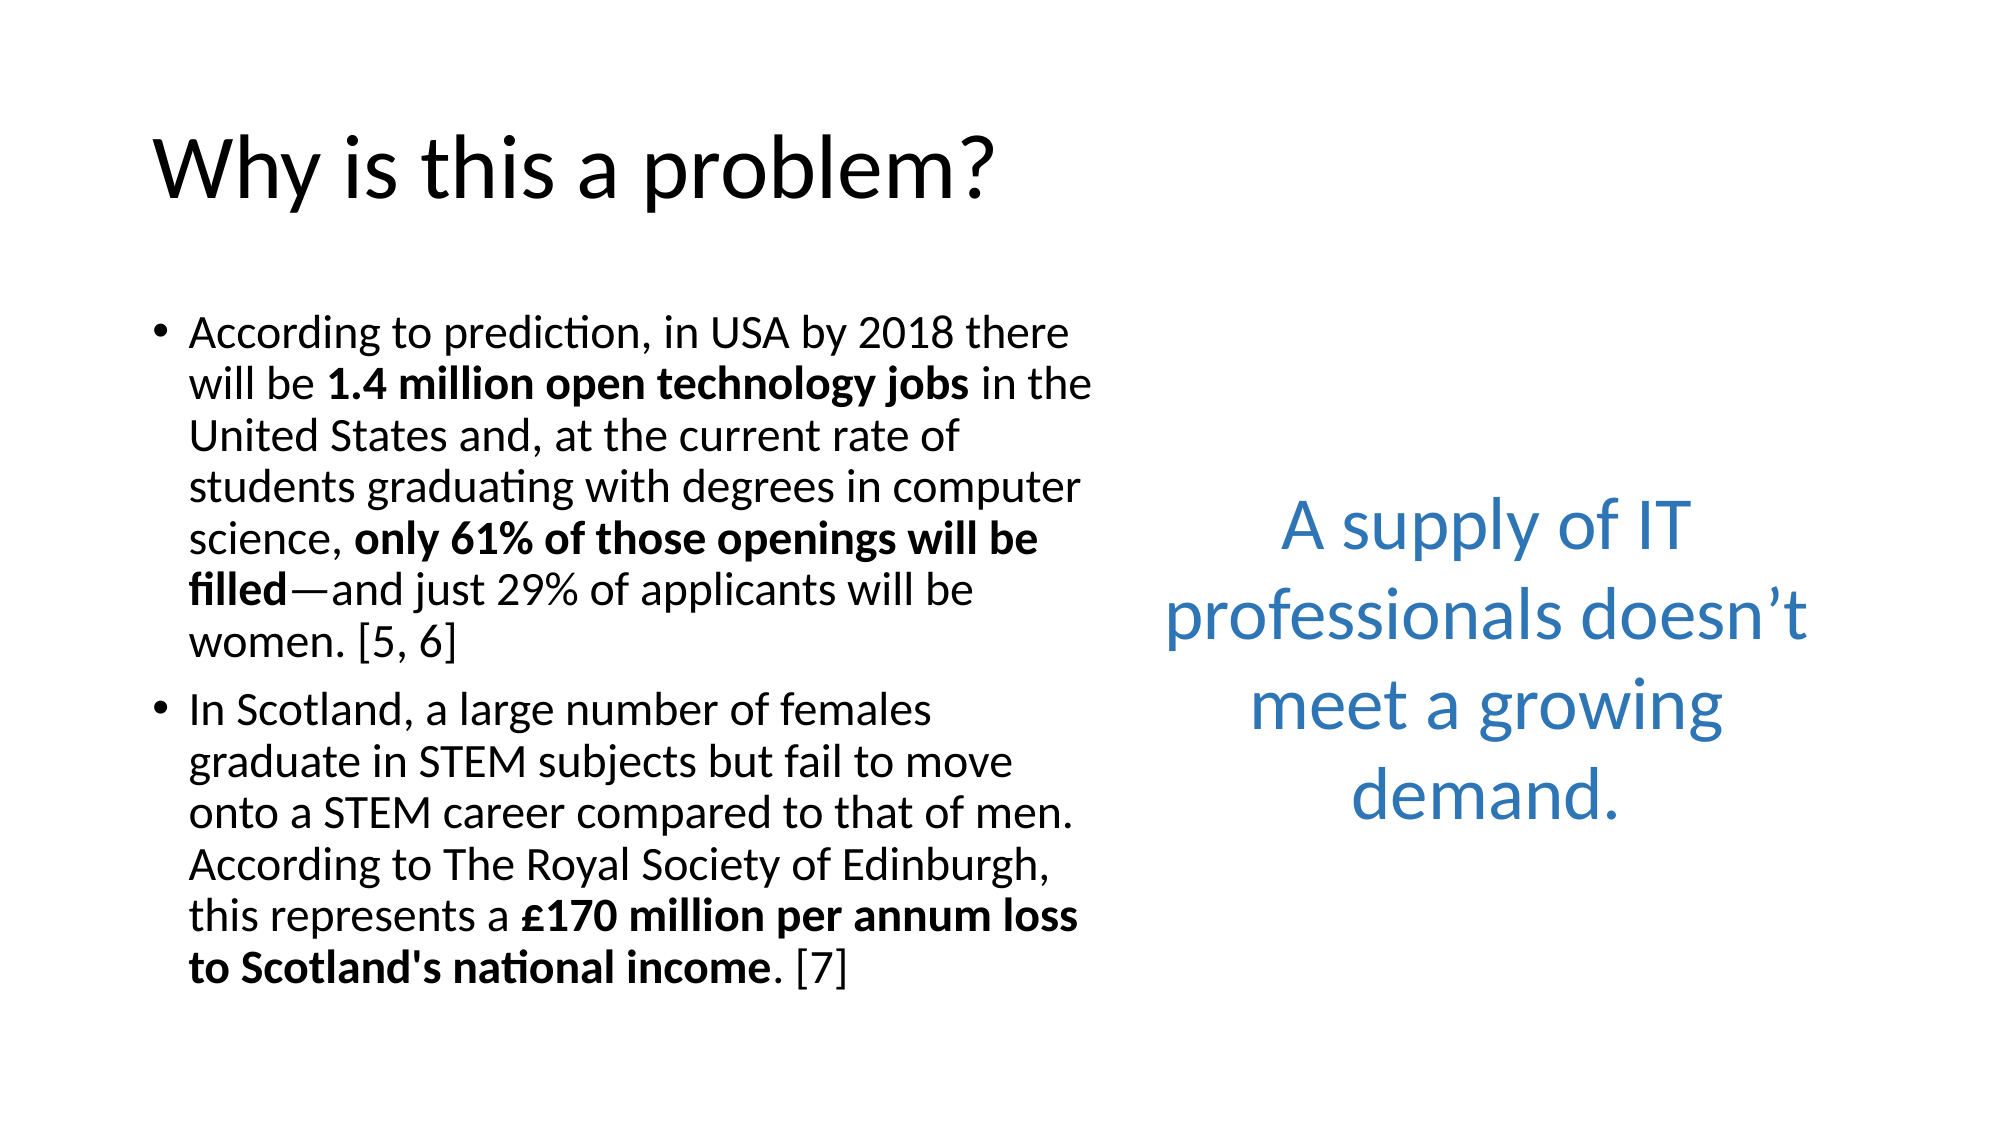

# Why is this a problem?
According to prediction, in USA by 2018 there will be 1.4 million open technology jobs in the United States and, at the current rate of students graduating with degrees in computer science, only 61% of those openings will be filled—and just 29% of applicants will be women. [5, 6]
In Scotland, a large number of females graduate in STEM subjects but fail to move onto a STEM career compared to that of men. According to The Royal Society of Edinburgh, this represents a £170 million per annum loss to Scotland's national income. [7]

A supply of IT professionals doesn’t meet a growing demand.